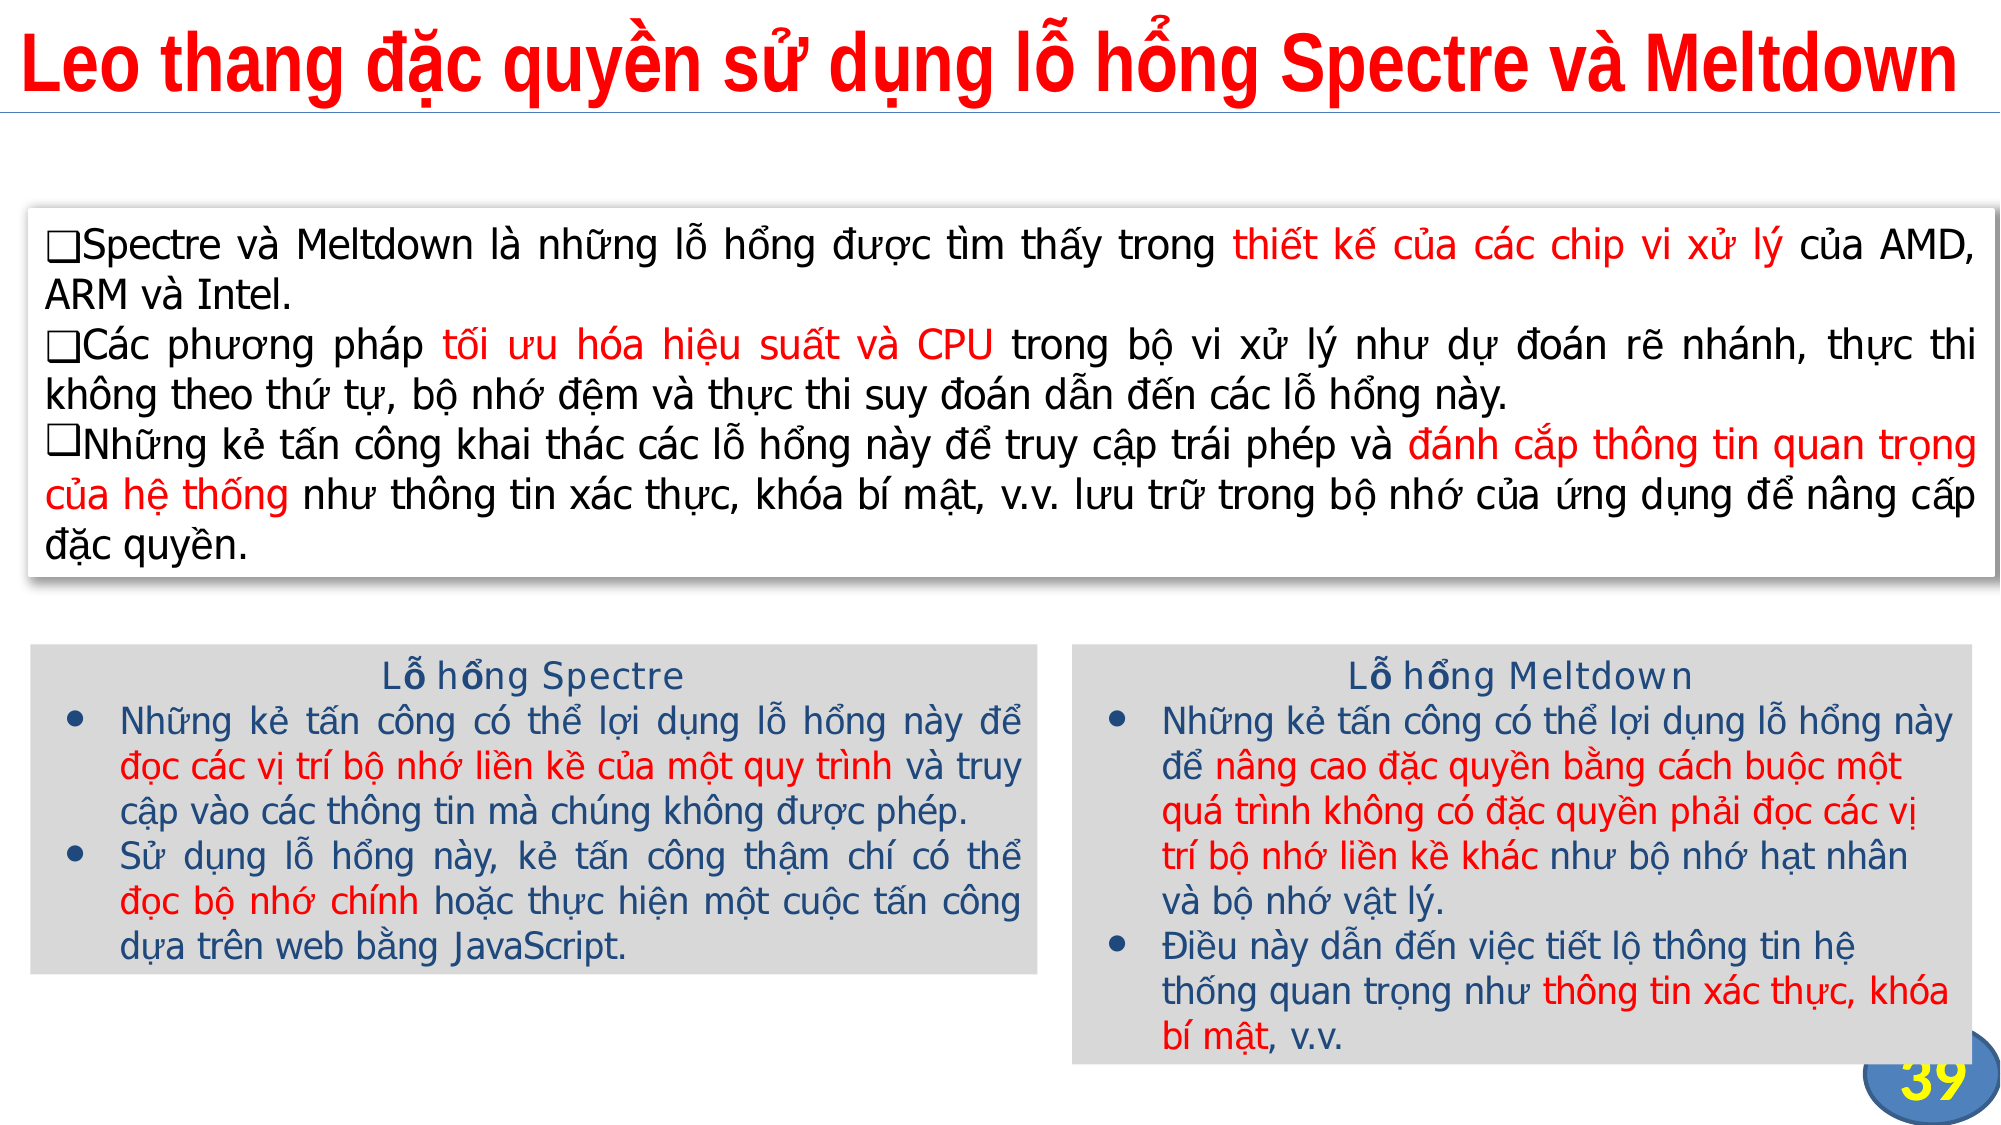

# Leo thang đặc quyền sử dụng lỗ hổng Spectre và Meltdown
Spectre và Meltdown là những lỗ hổng được tìm thấy trong thiết kế của các chip vi xử lý của AMD, ARM và Intel.
Các phương pháp tối ưu hóa hiệu suất và CPU trong bộ vi xử lý như dự đoán rẽ nhánh, thực thi không theo thứ tự, bộ nhớ đệm và thực thi suy đoán dẫn đến các lỗ hổng này.
Những kẻ tấn công khai thác các lỗ hổng này để truy cập trái phép và đánh cắp thông tin quan trọng của hệ thống như thông tin xác thực, khóa bí mật, v.v. lưu trữ trong bộ nhớ của ứng dụng để nâng cấp đặc quyền.
Lỗ hổng Spectre
Những kẻ tấn công có thể lợi dụng lỗ hổng này để đọc các vị trí bộ nhớ liền kề của một quy trình và truy cập vào các thông tin mà chúng không được phép.
Sử dụng lỗ hổng này, kẻ tấn công thậm chí có thể đọc bộ nhớ chính hoặc thực hiện một cuộc tấn công dựa trên web bằng JavaScript.
Lỗ hổng Meltdown
Những kẻ tấn công có thể lợi dụng lỗ hổng này để nâng cao đặc quyền bằng cách buộc một quá trình không có đặc quyền phải đọc các vị trí bộ nhớ liền kề khác như bộ nhớ hạt nhân và bộ nhớ vật lý.
Điều này dẫn đến việc tiết lộ thông tin hệ thống quan trọng như thông tin xác thực, khóa bí mật, v.v.
39
39